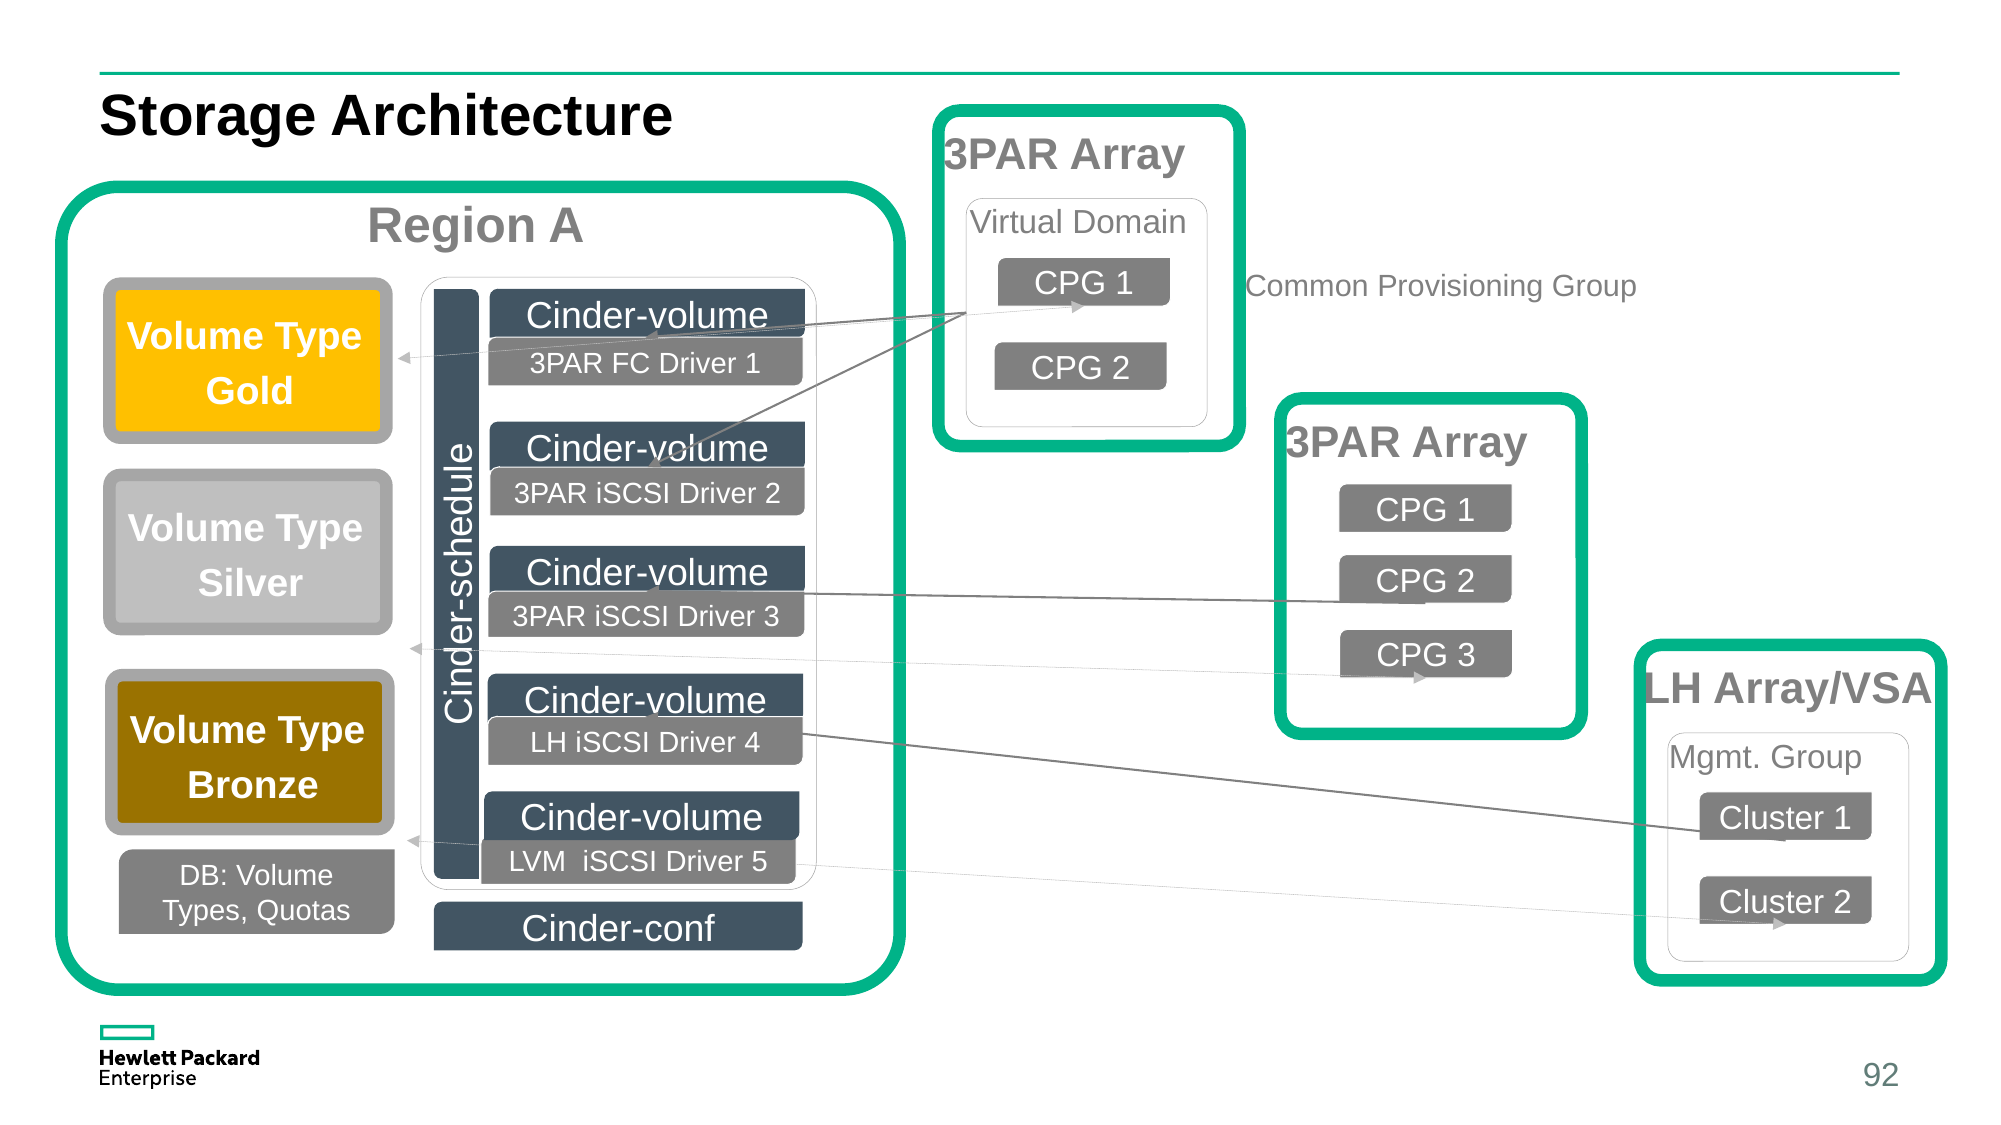

# Storage Architecture

3PAR Array
Region A

Virtual Domain

CPG 1
Common Provisioning Group

Cinder-volume
Volume Type
Gold
3PAR FC Driver 1
CPG 2

3PAR Array
Cinder-volume
3PAR iSCSI Driver 2

CPG 1
Volume Type
Silver
Cinder-volume
CPG 2
Cinder-schedule
3PAR iSCSI Driver 3
CPG 3

LH Array/VSA
Cinder-volume

Volume Type
Bronze
LH iSCSI Driver 4
Mgmt. Group

Cinder-volume
Cluster 1
LVM  iSCSI Driver 5
DB: Volume Types, Quotas
Cluster 2
Cinder-conf
92